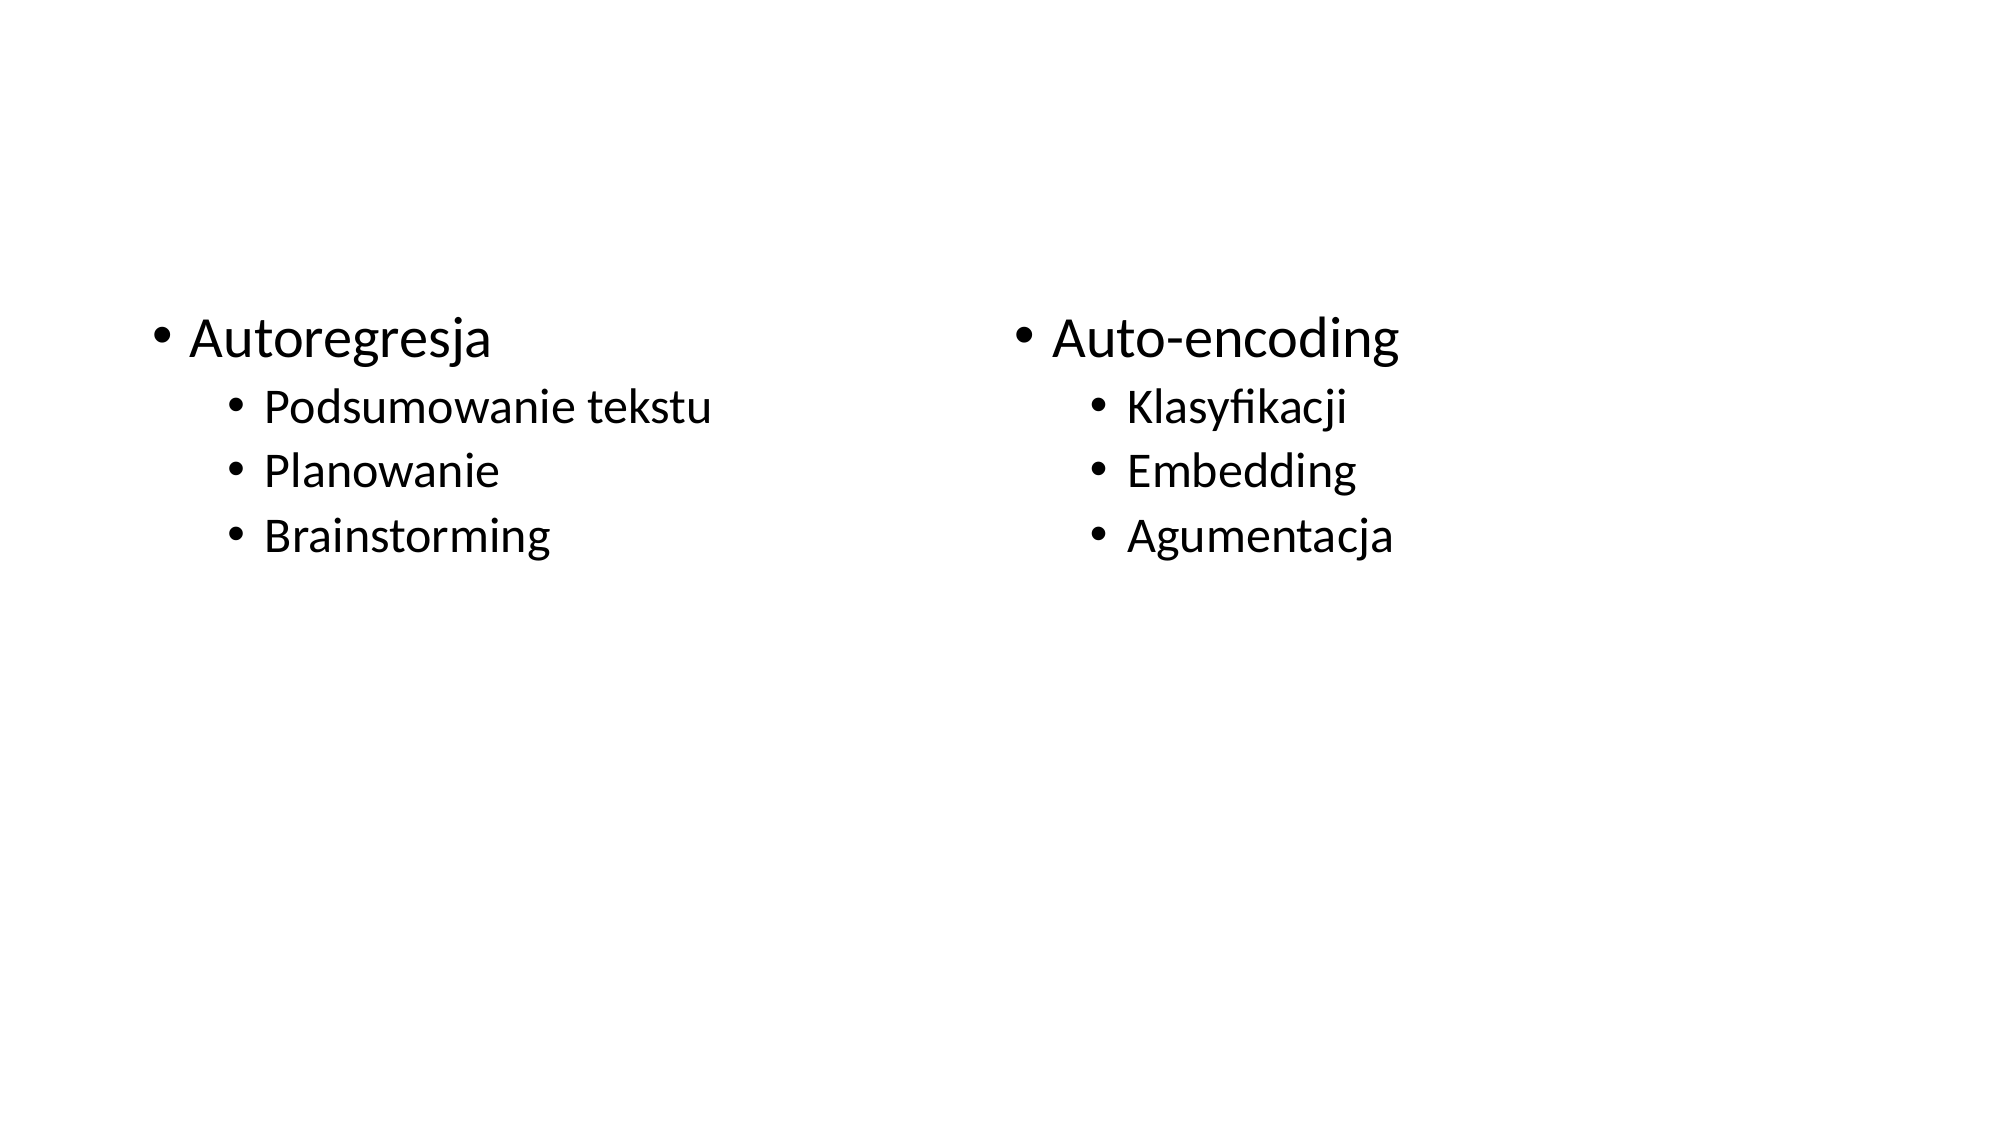

#
Autoregresja
Podsumowanie tekstu
Planowanie
Brainstorming

Auto-encoding
Klasyfikacji
Embedding
Agumentacja